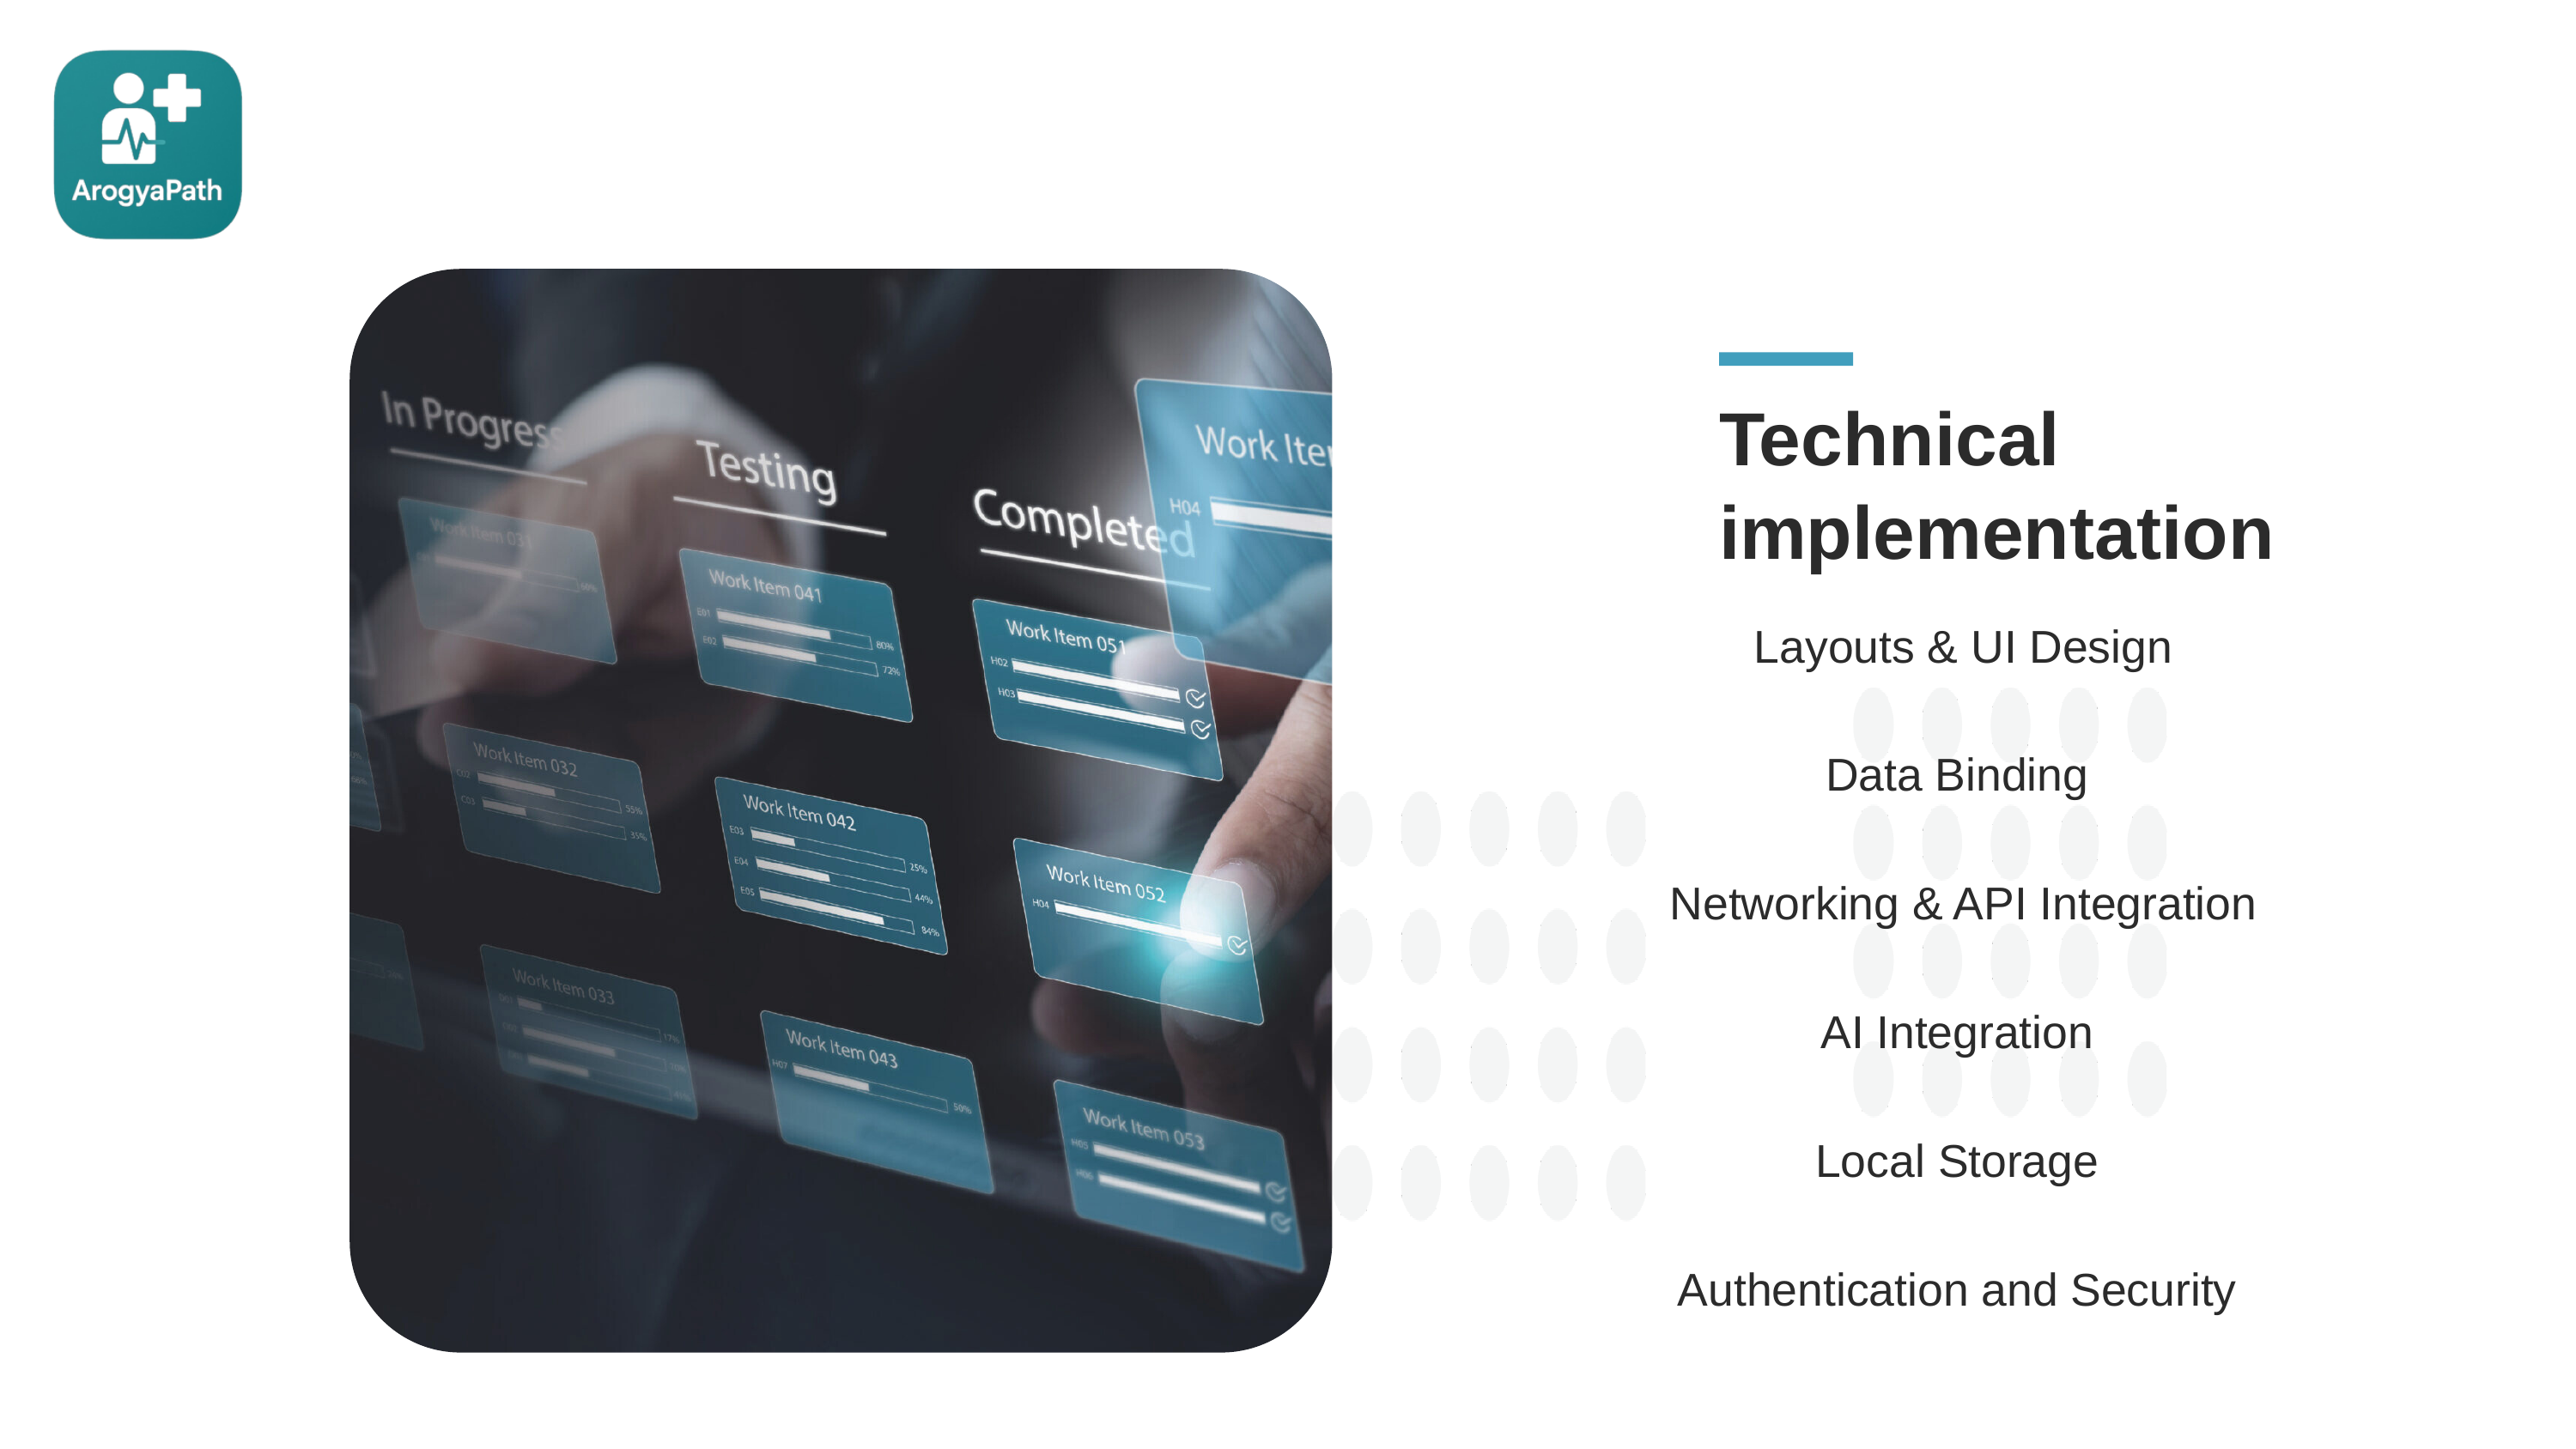

Technical implementation
Layouts & UI Design

Data Binding

Networking & API Integration

AI Integration

Local Storage

Authentication and Security